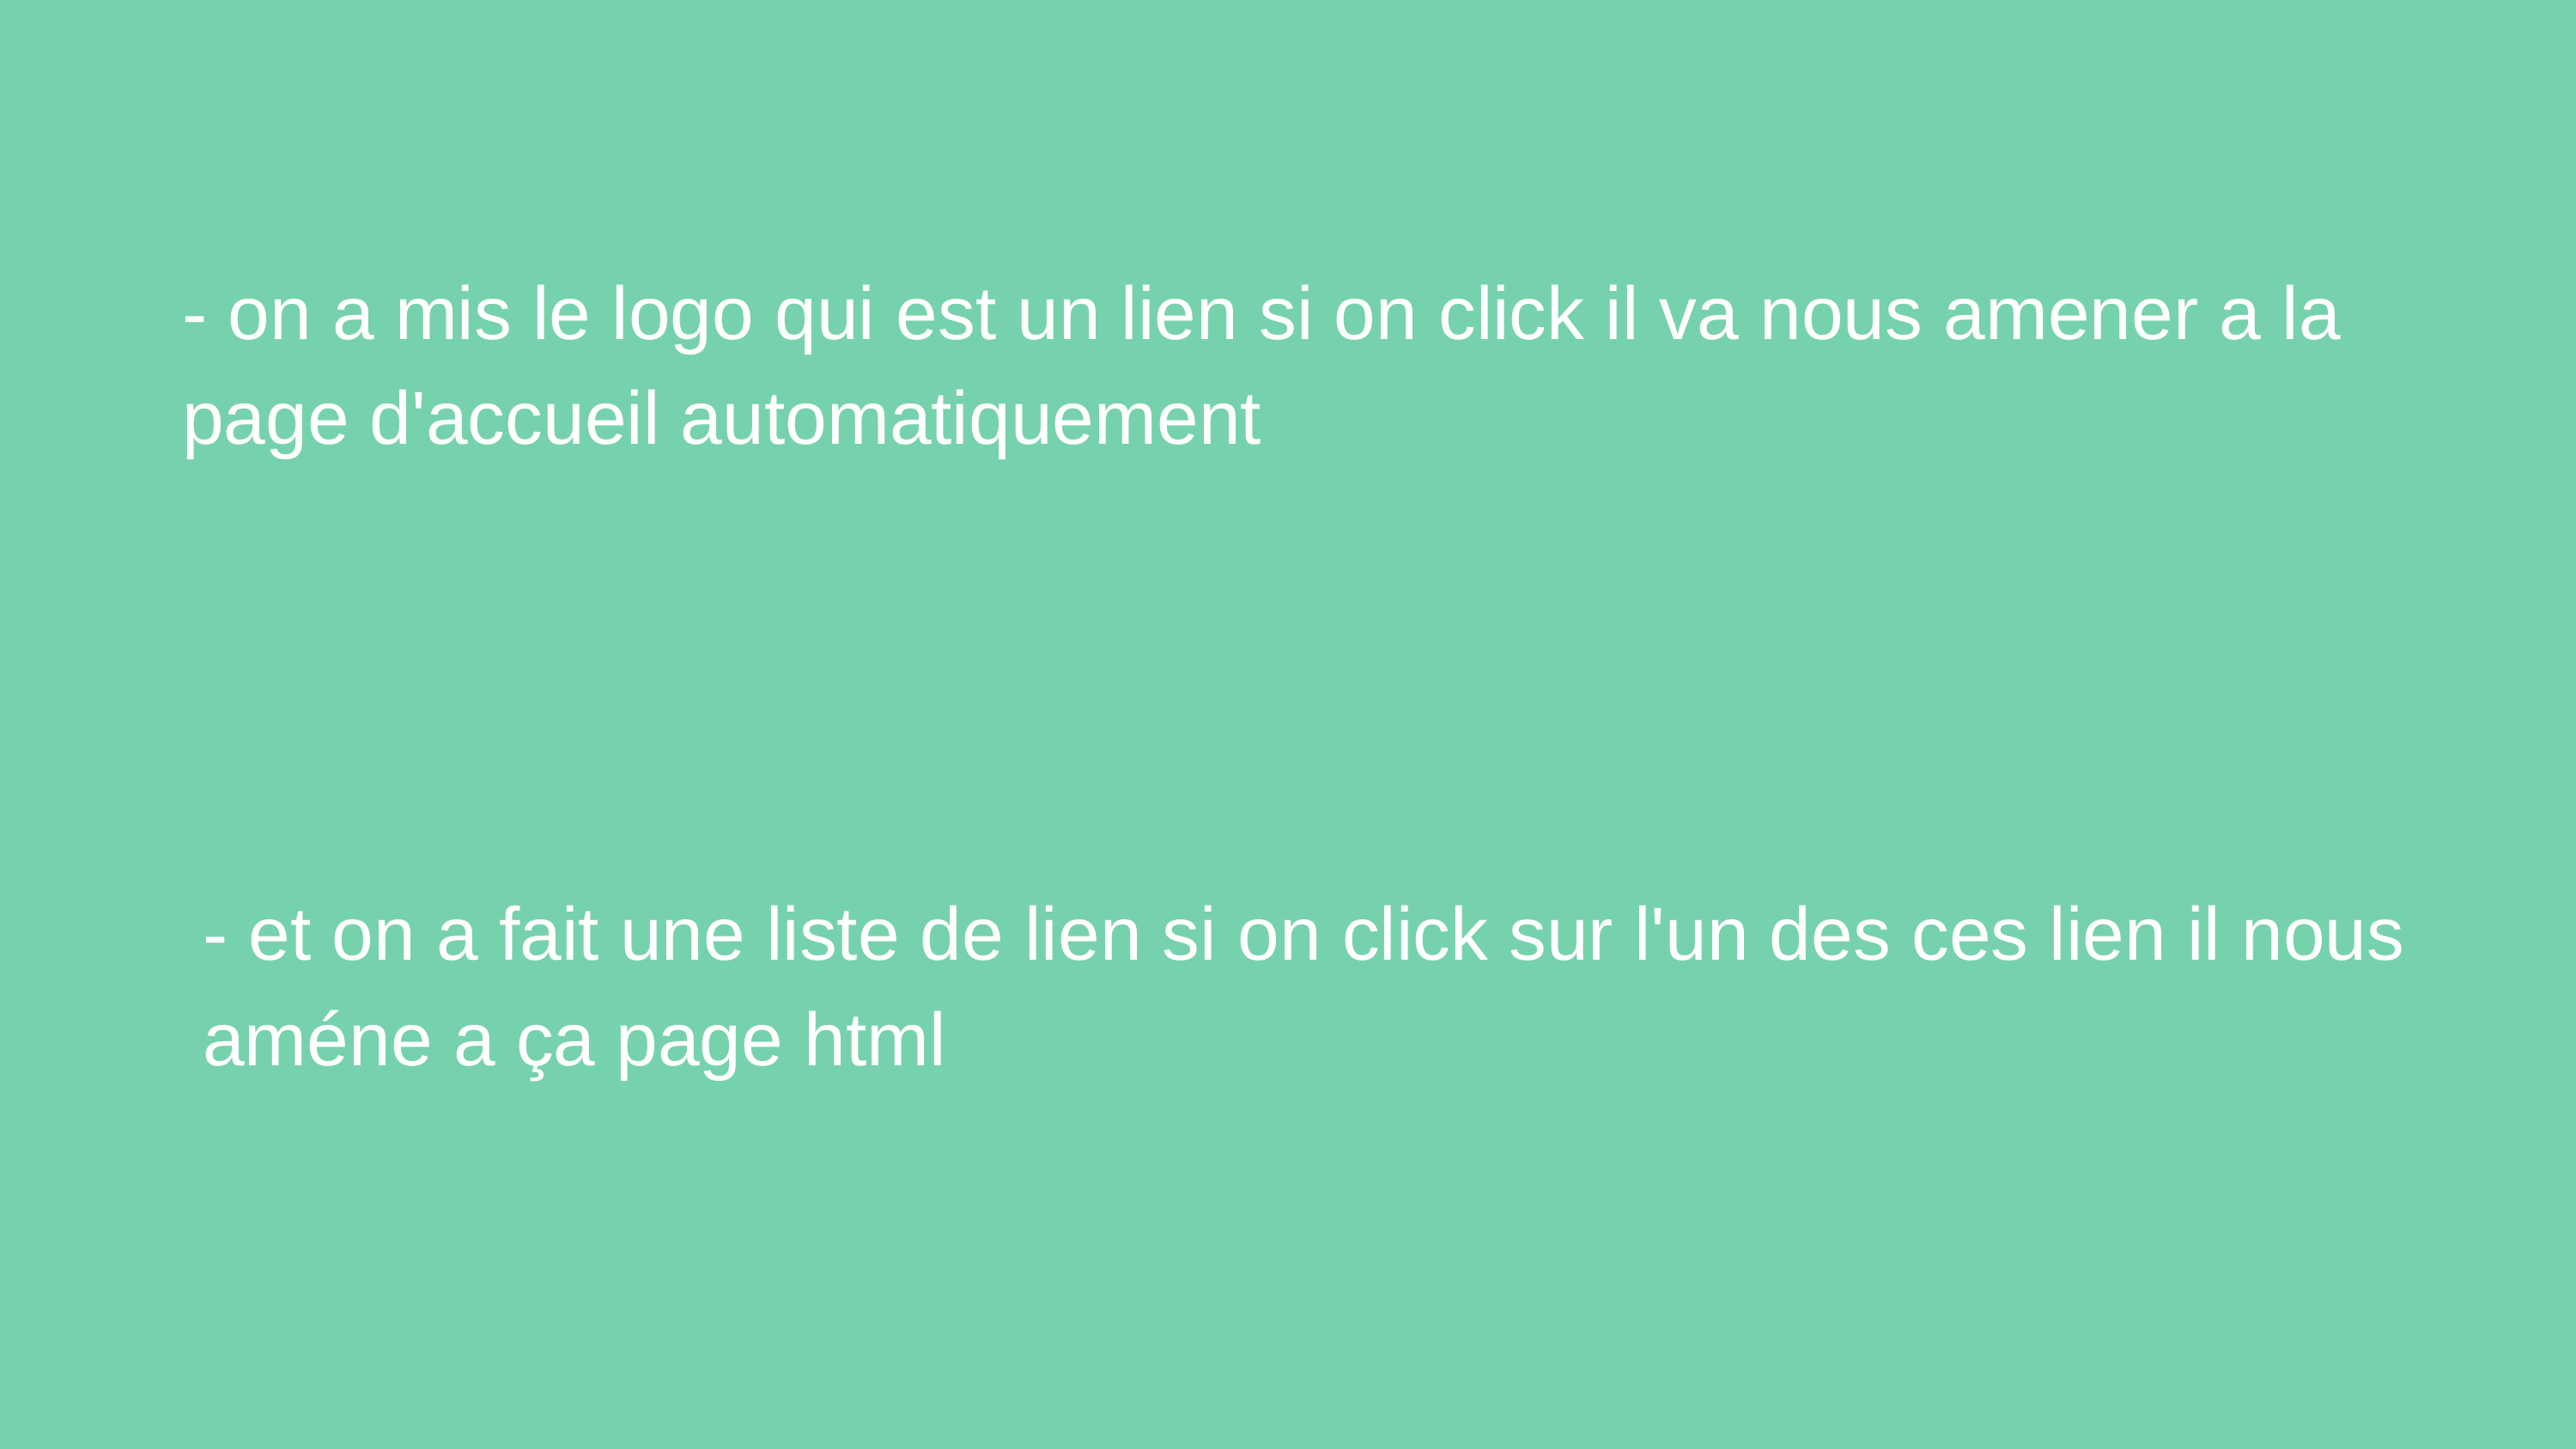

- on a mis le logo qui est un lien si on click il va nous amener a la page d'accueil automatiquement
- et on a fait une liste de lien si on click sur l'un des ces lien il nous améne a ça page html